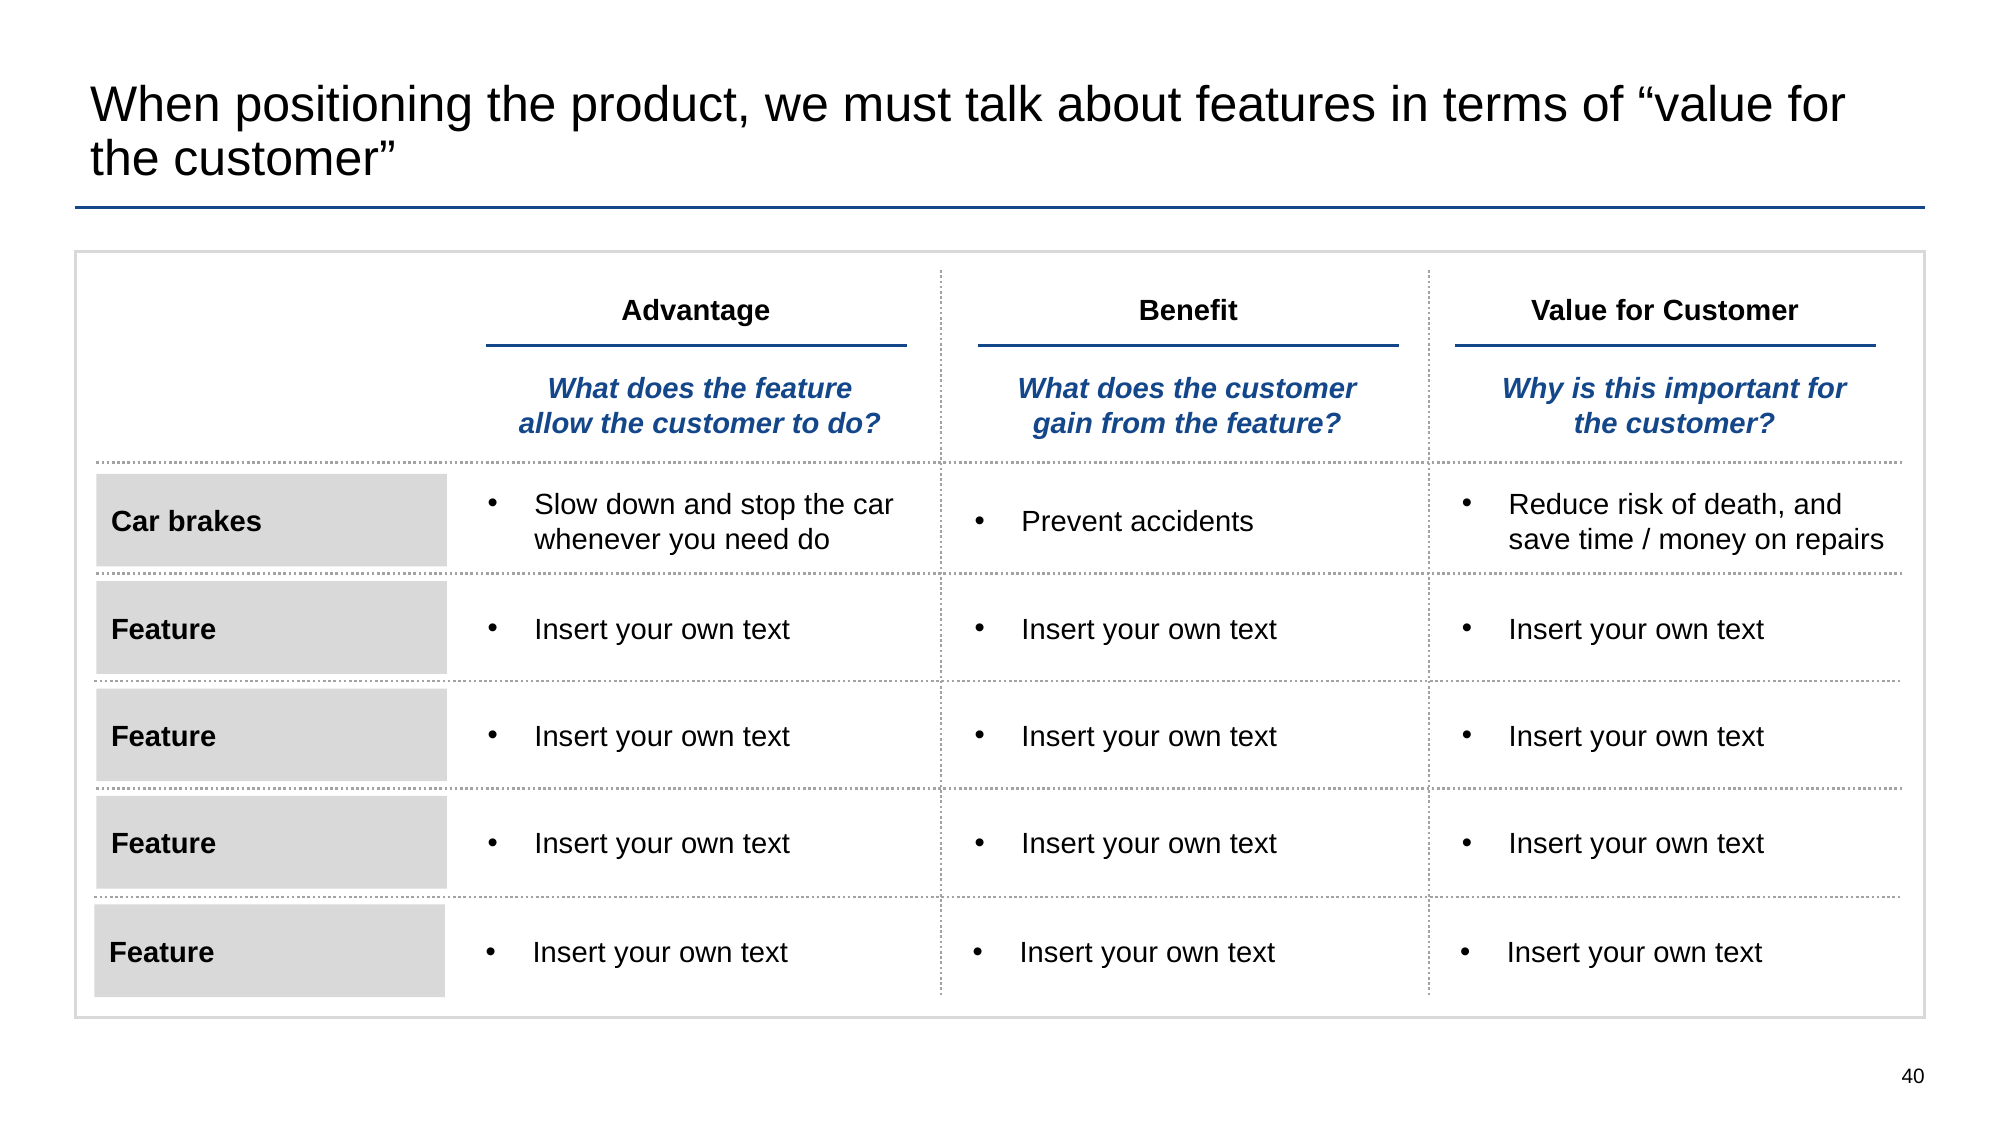

# When positioning the product, we must talk about features in terms of “value for the customer”

Advantage
Benefit
Value for Customer
What does the feature allow the customer to do?
What does the customer gain from the feature?
Why is this important for the customer?
Car brakes
Slow down and stop the car whenever you need do
Prevent accidents
Reduce risk of death, and save time / money on repairs
Feature
Insert your own text
Insert your own text
Insert your own text
Feature
Insert your own text
Insert your own text
Insert your own text
Feature
Insert your own text
Insert your own text
Insert your own text
Feature
Insert your own text
Insert your own text
Insert your own text